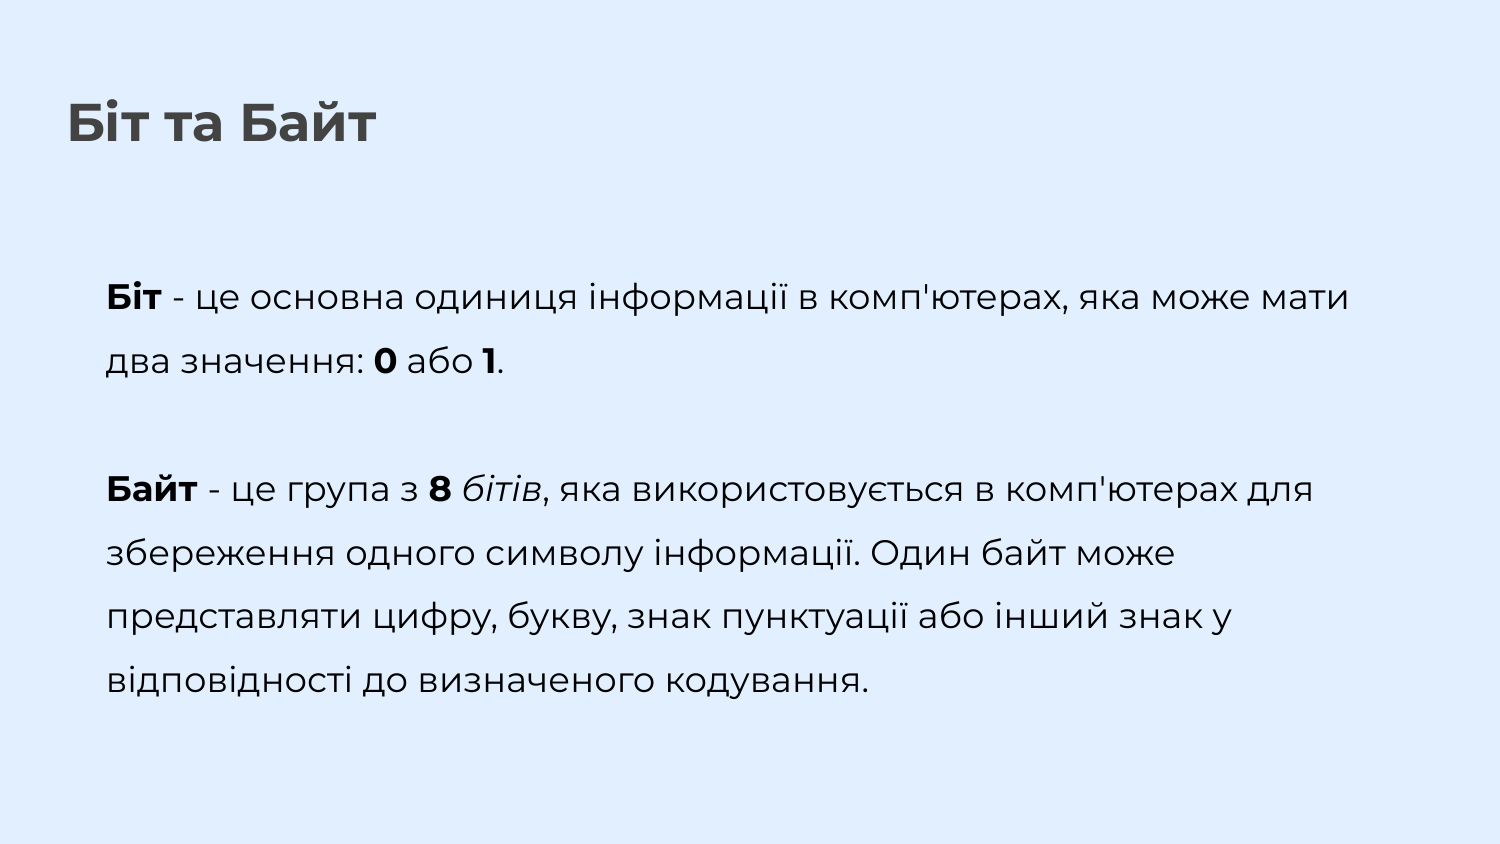

# Біт та Байт
Біт - це основна одиниця інформації в комп'ютерах, яка може мати два значення: 0 або 1.

Байт - це група з 8 бітів, яка використовується в комп'ютерах для збереження одного символу інформації. Один байт може представляти цифру, букву, знак пунктуації або інший знак у відповідності до визначеного кодування.